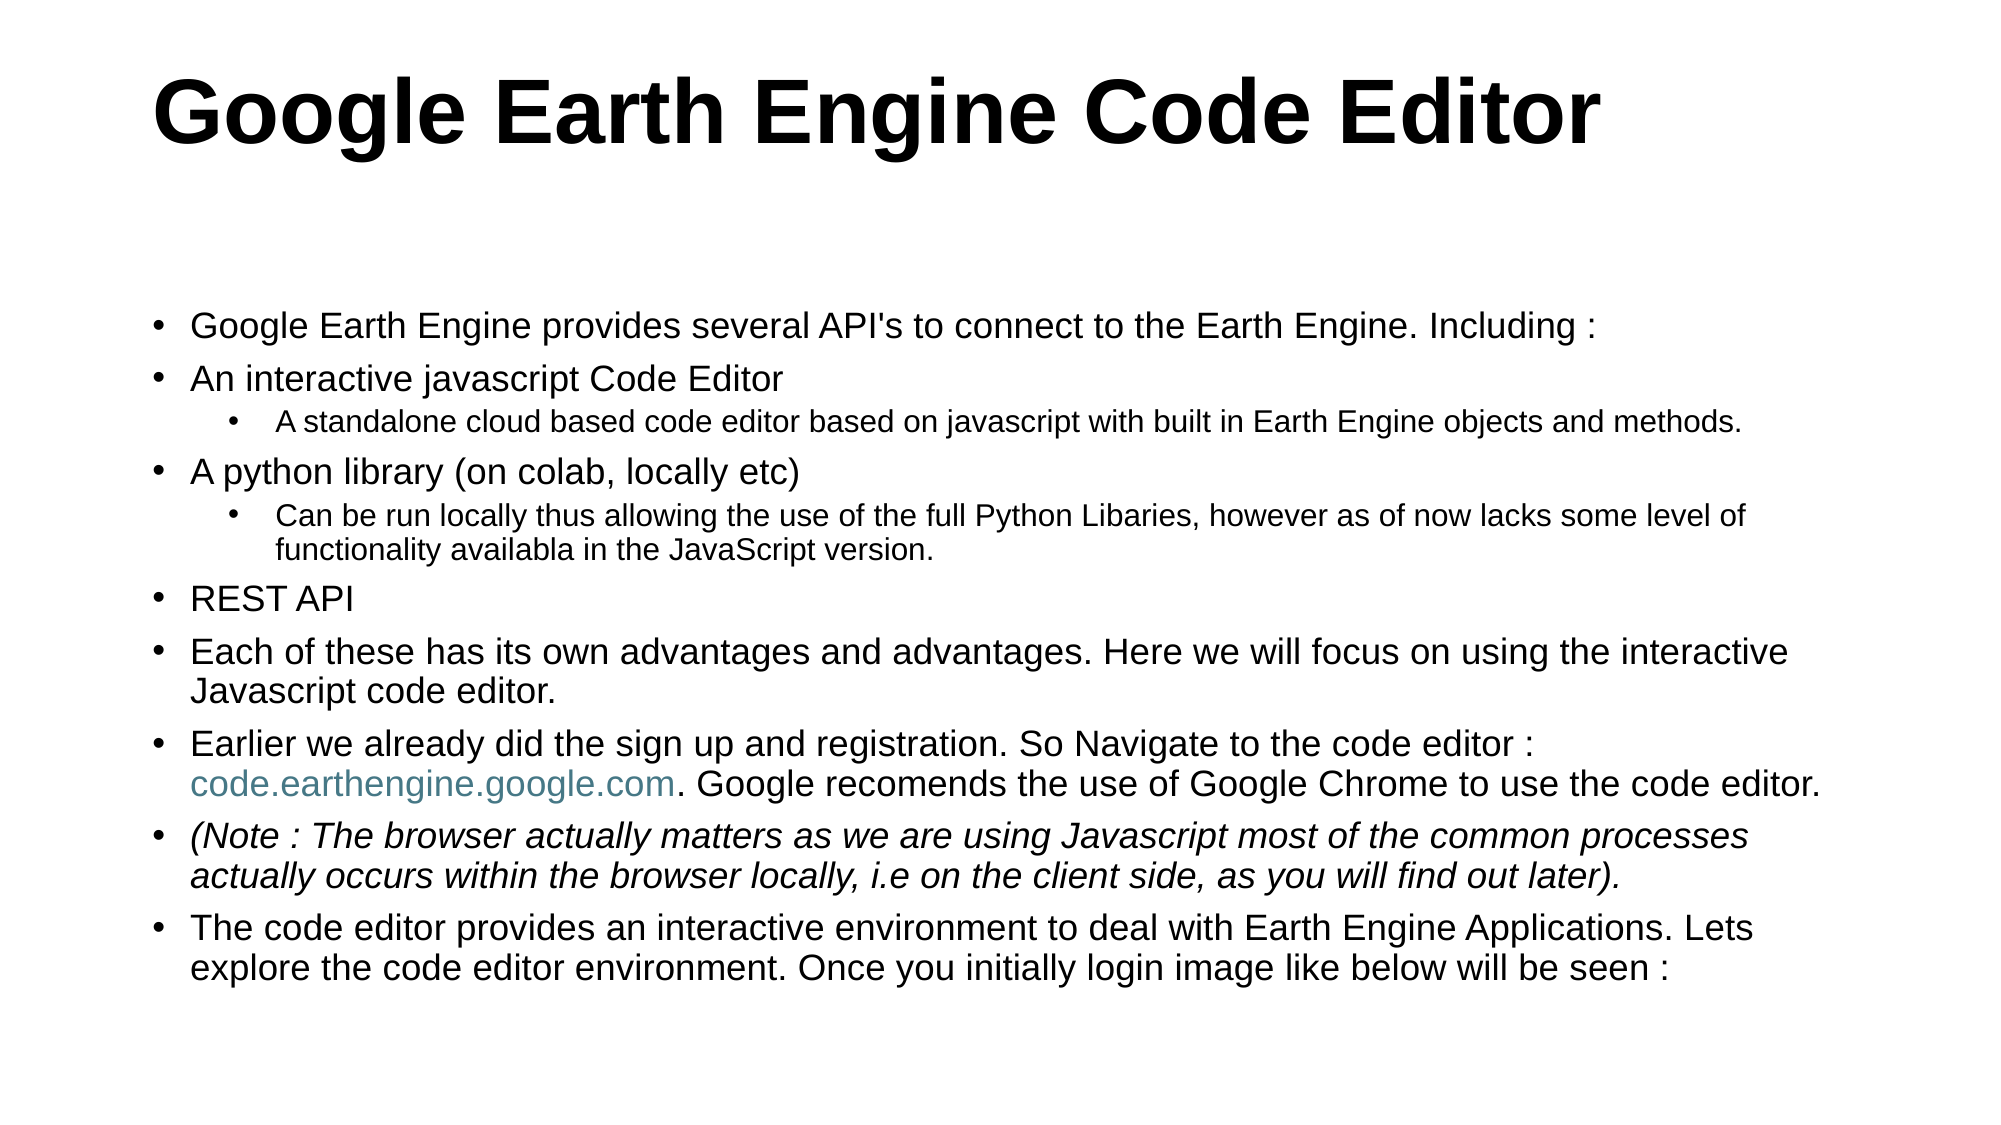

# Google Earth Engine Code Editor
Google Earth Engine provides several API's to connect to the Earth Engine. Including :
An interactive javascript Code Editor
A standalone cloud based code editor based on javascript with built in Earth Engine objects and methods.
A python library (on colab, locally etc)
Can be run locally thus allowing the use of the full Python Libaries, however as of now lacks some level of functionality availabla in the JavaScript version.
REST API
Each of these has its own advantages and advantages. Here we will focus on using the interactive Javascript code editor.
Earlier we already did the sign up and registration. So Navigate to the code editor : code.earthengine.google.com. Google recomends the use of Google Chrome to use the code editor.
(Note : The browser actually matters as we are using Javascript most of the common processes actually occurs within the browser locally, i.e on the client side, as you will find out later).
The code editor provides an interactive environment to deal with Earth Engine Applications. Lets explore the code editor environment. Once you initially login image like below will be seen :